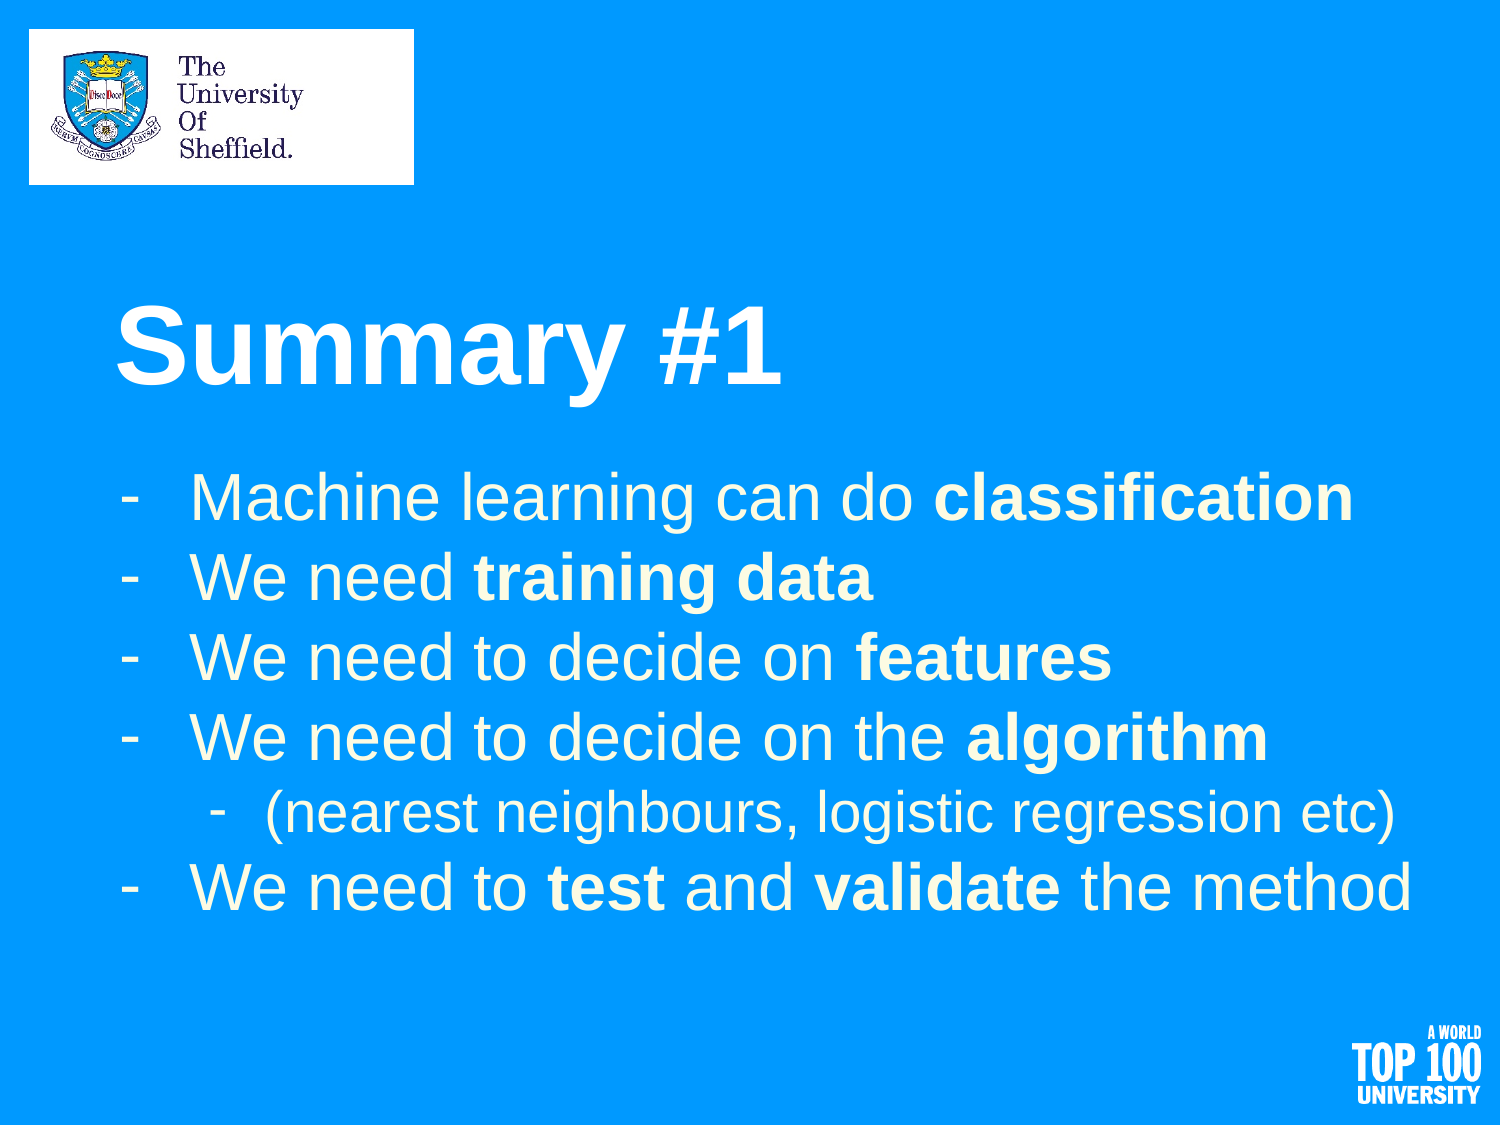

# Summary #1
Machine learning can do classification
We need training data
We need to decide on features
We need to decide on the algorithm
(nearest neighbours, logistic regression etc)
We need to test and validate the method